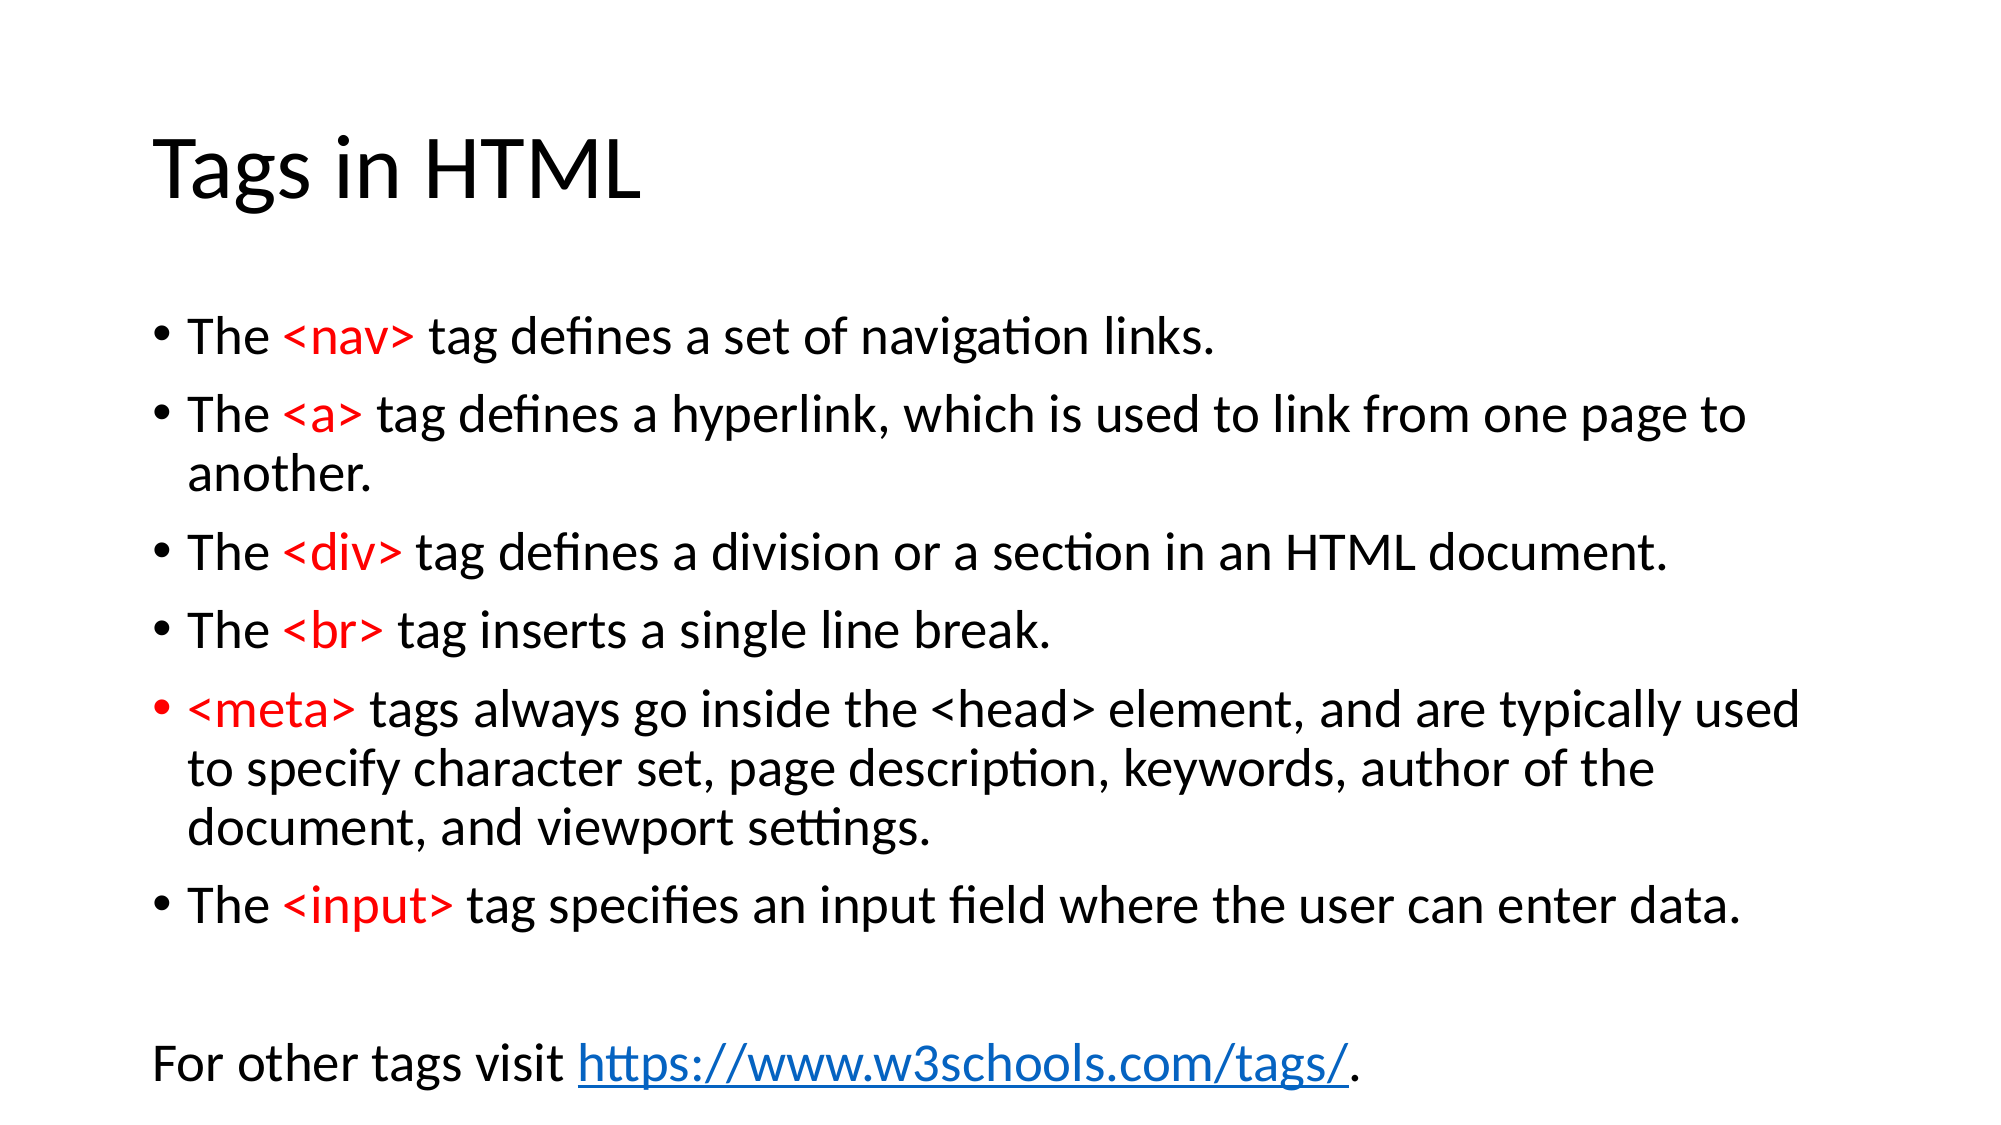

# Tags in HTML
The <nav> tag defines a set of navigation links.
The <a> tag defines a hyperlink, which is used to link from one page to another.
The <div> tag defines a division or a section in an HTML document.
The <br> tag inserts a single line break.
<meta> tags always go inside the <head> element, and are typically used to specify character set, page description, keywords, author of the document, and viewport settings.
The <input> tag specifies an input field where the user can enter data.

For other tags visit https://www.w3schools.com/tags/.